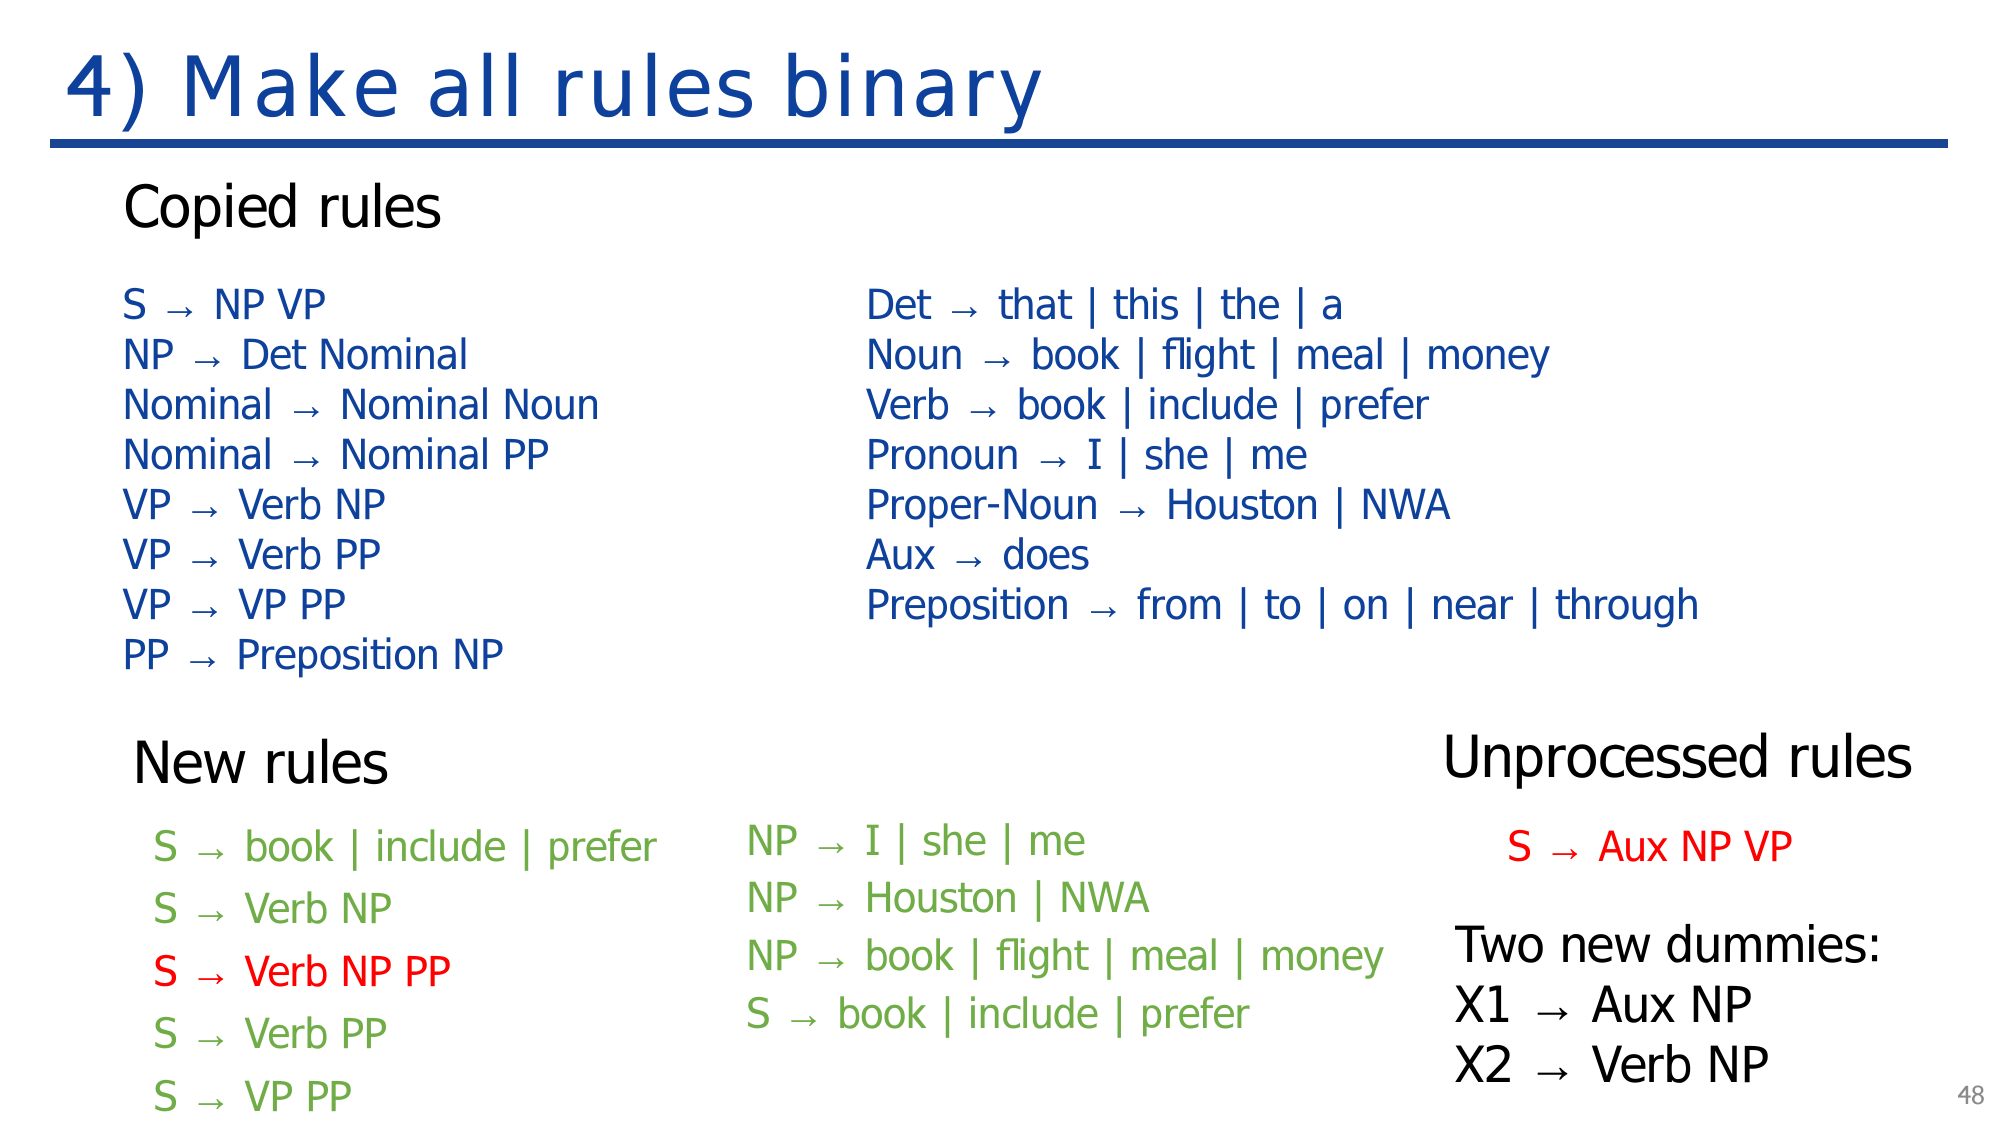

# 4) Make all rules binary
Copied rules
S → NP VP
NP → Det Nominal
Nominal → Nominal Noun
Nominal → Nominal PP
VP → Verb NP
VP → Verb PP
VP → VP PP
PP → Preposition NP
Det → that | this | the | a
Noun → book | flight | meal | money
Verb → book | include | prefer
Pronoun → I | she | me
Proper-Noun → Houston | NWA
Aux → does
Preposition → from | to | on | near | through
Unprocessed rules
New rules
S → book | include | prefer
S → Verb NP
S → Verb NP PP
S → Verb PP
S → VP PP

NP → I | she | me
NP → Houston | NWA
NP → book | flight | meal | money
S → book | include | prefer

S → Aux NP VP
Two new dummies:
X1 → Aux NP
X2 → Verb NP
48